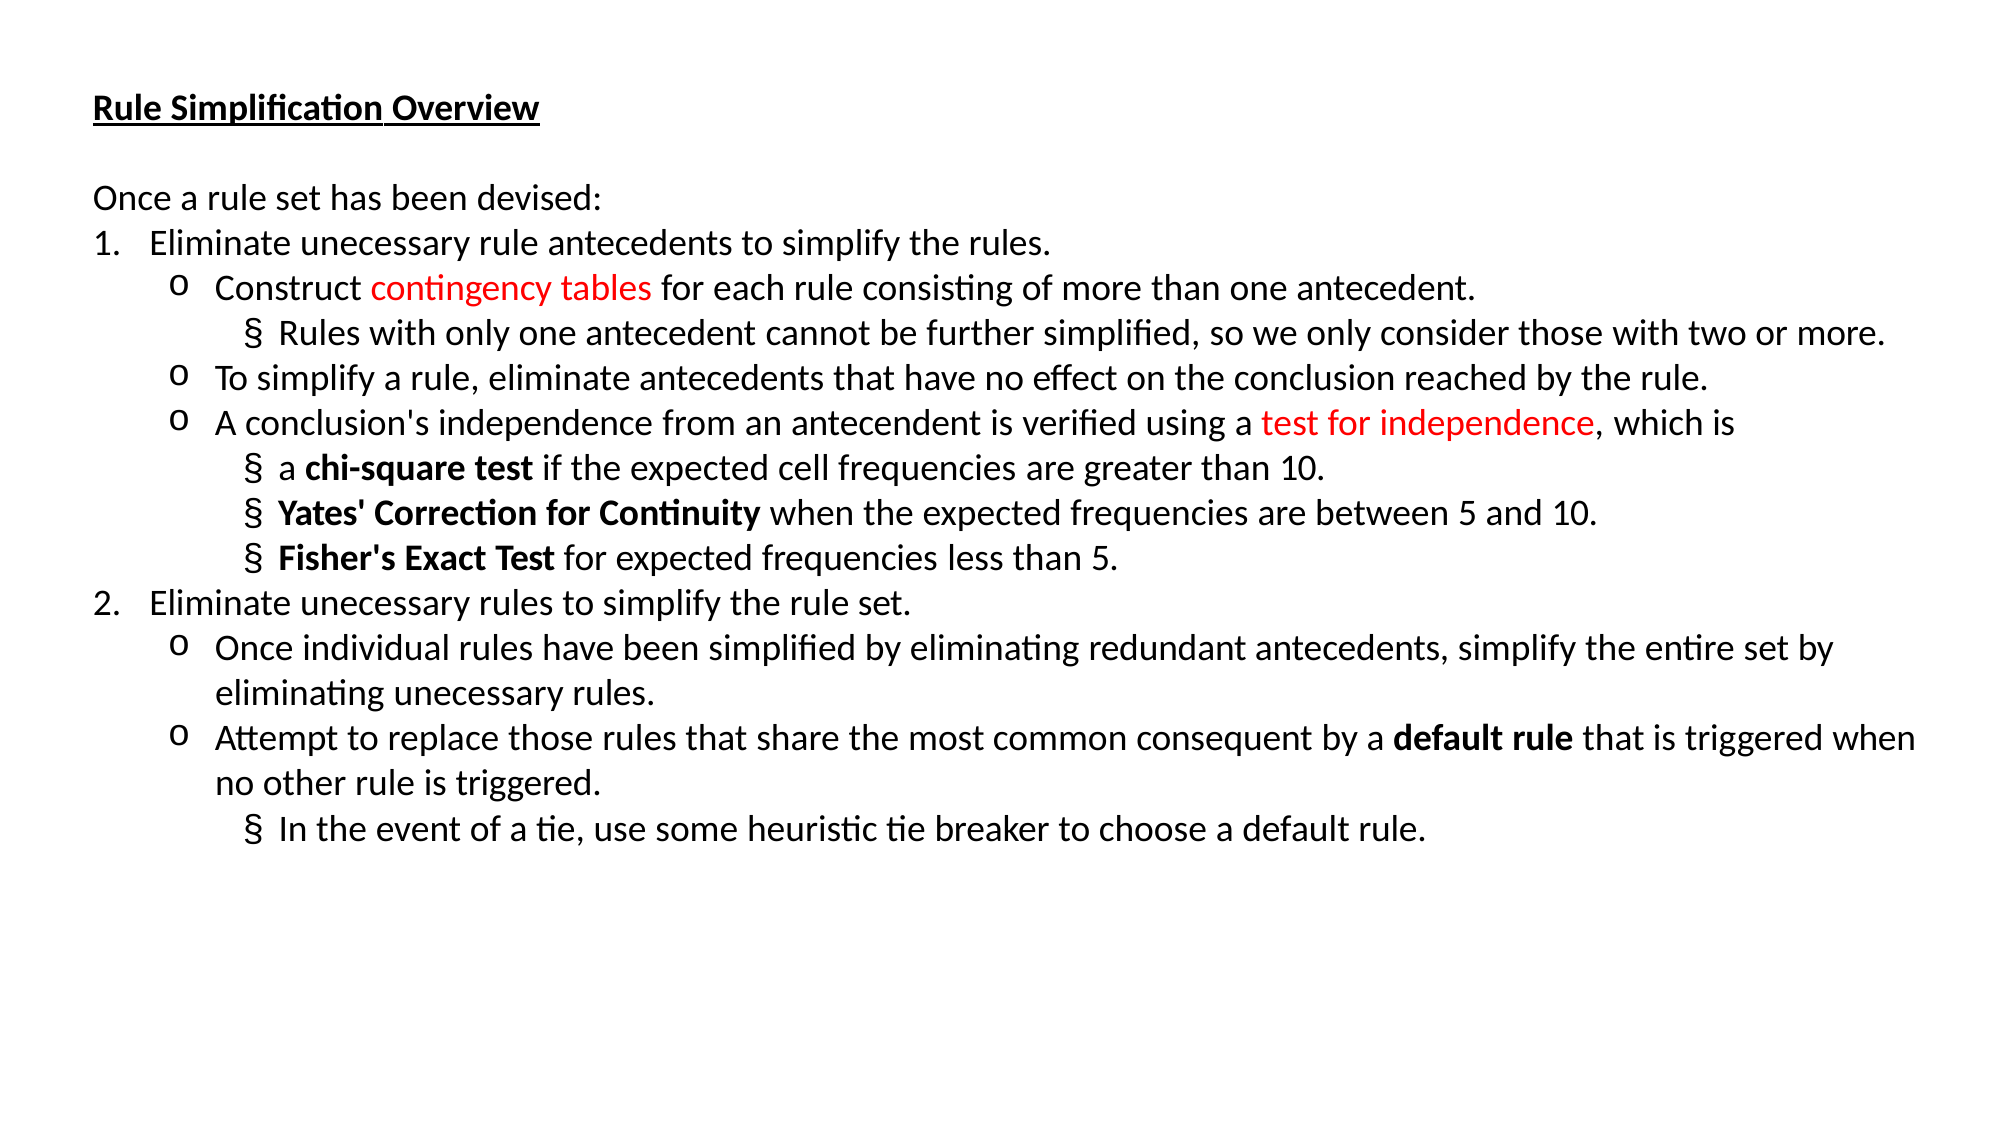

Rule Simplification Overview
Once a rule set has been devised:
Eliminate unecessary rule antecedents to simplify the rules.
Construct contingency tables for each rule consisting of more than one antecedent.
§ Rules with only one antecedent cannot be further simplified, so we only consider those with two or more.
To simplify a rule, eliminate antecedents that have no effect on the conclusion reached by the rule.
A conclusion's independence from an antecendent is verified using a test for independence, which is
§ a chi-square test if the expected cell frequencies are greater than 10.
§ Yates' Correction for Continuity when the expected frequencies are between 5 and 10.
§ Fisher's Exact Test for expected frequencies less than 5.
Eliminate unecessary rules to simplify the rule set.
Once individual rules have been simplified by eliminating redundant antecedents, simplify the entire set by
eliminating unecessary rules.
Attempt to replace those rules that share the most common consequent by a default rule that is triggered when
no other rule is triggered.
§ In the event of a tie, use some heuristic tie breaker to choose a default rule.